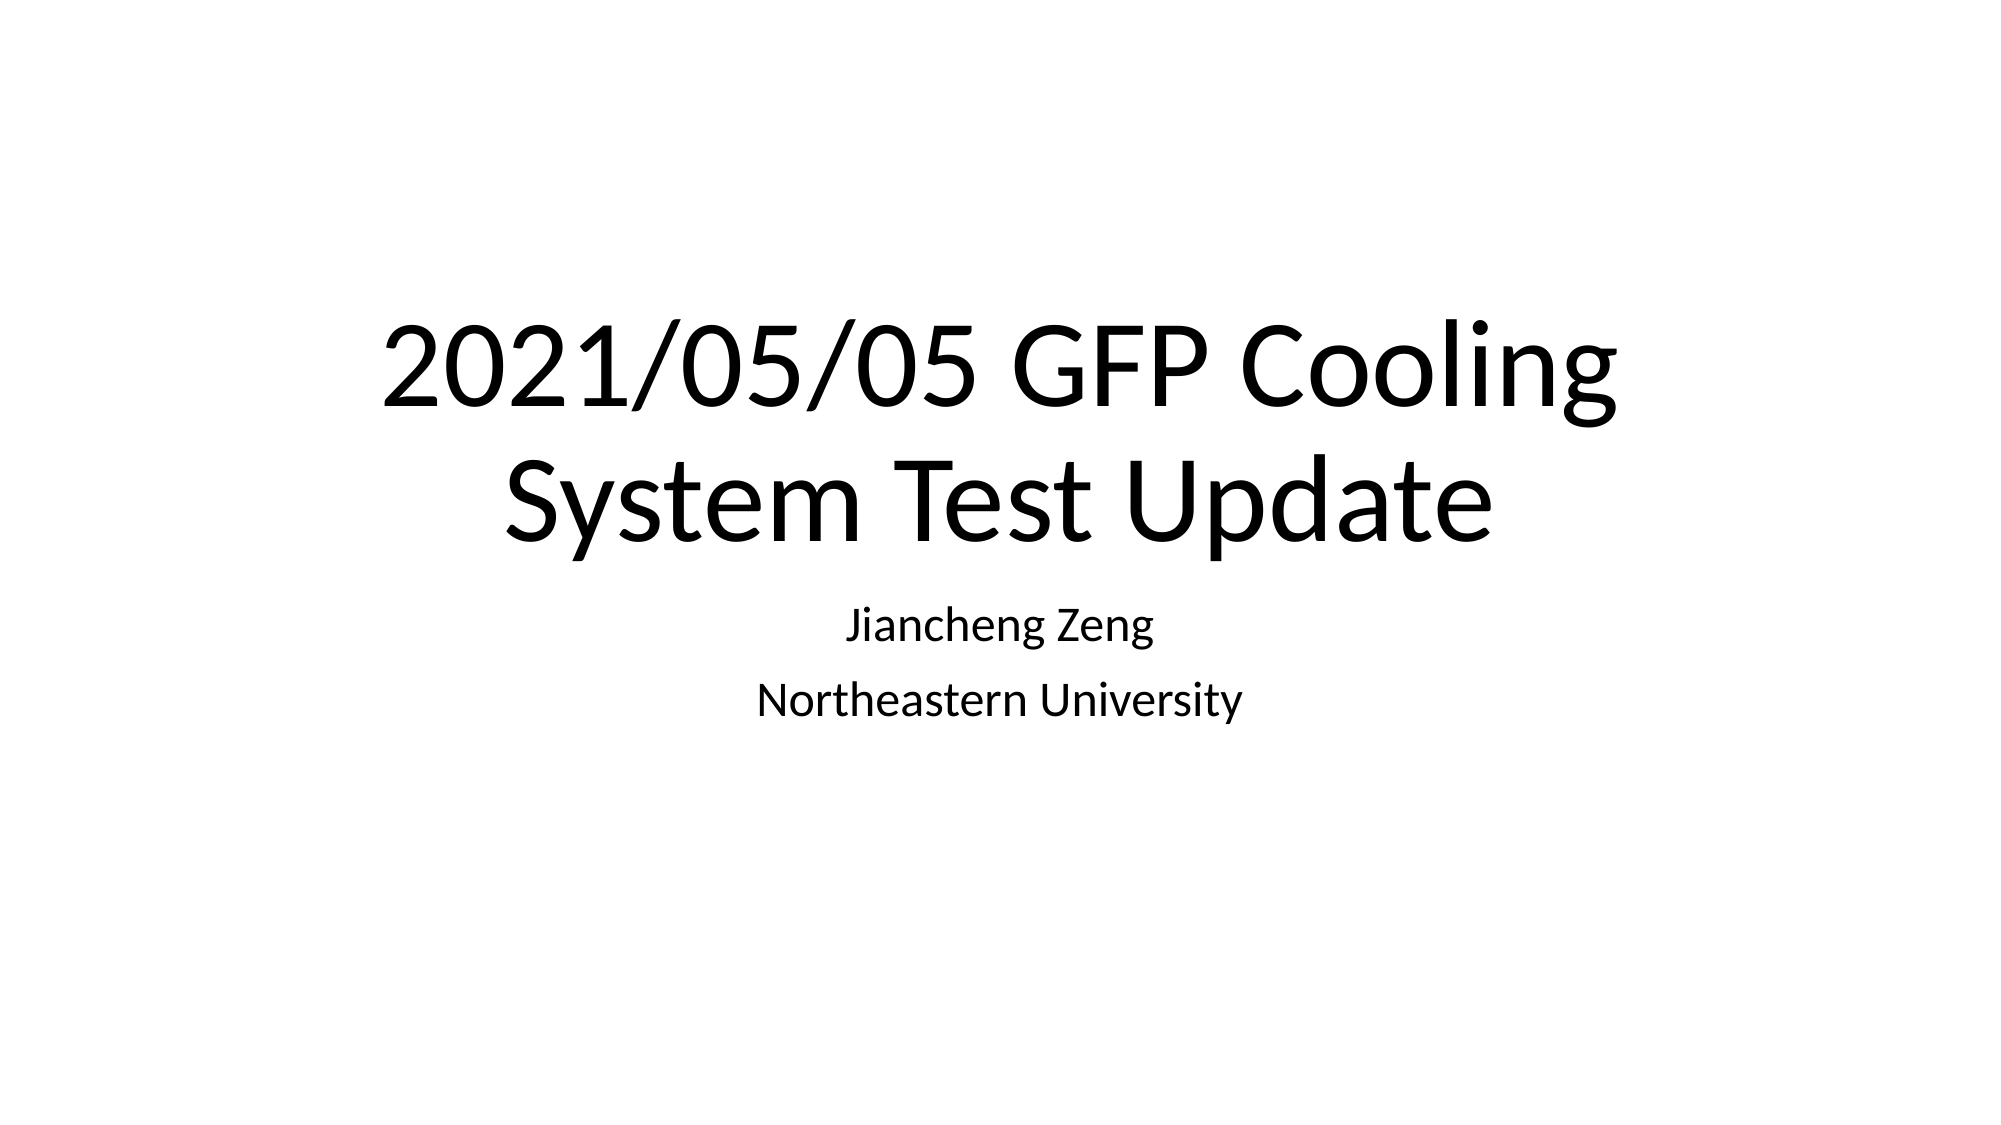

# 2021/05/05 GFP Cooling System Test Update
Jiancheng Zeng
Northeastern University